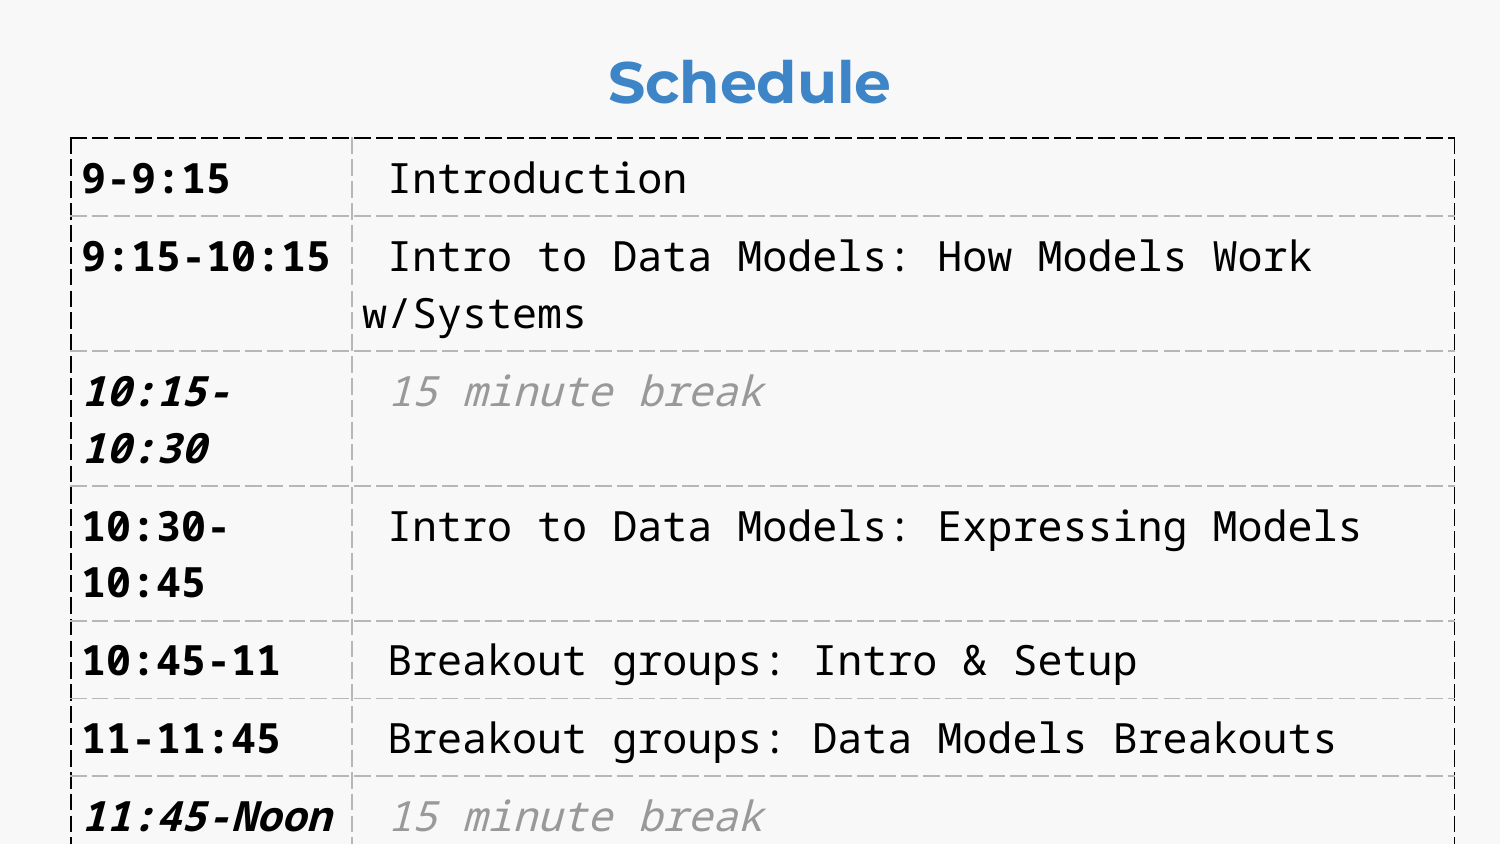

# Schedule
| 9-9:15 | Introduction |
| --- | --- |
| 9:15-10:15 | Intro to Data Models: How Models Work w/Systems |
| 10:15-10:30 | 15 minute break |
| 10:30-10:45 | Intro to Data Models: Expressing Models |
| 10:45-11 | Breakout groups: Intro & Setup |
| 11-11:45 | Breakout groups: Data Models Breakouts |
| 11:45-Noon | 15 minute break |
| Noon-12:15 | Breakout groups: Recaps |
| 12:15-12:30 | Going Forward with Data Modeling & Hydra |